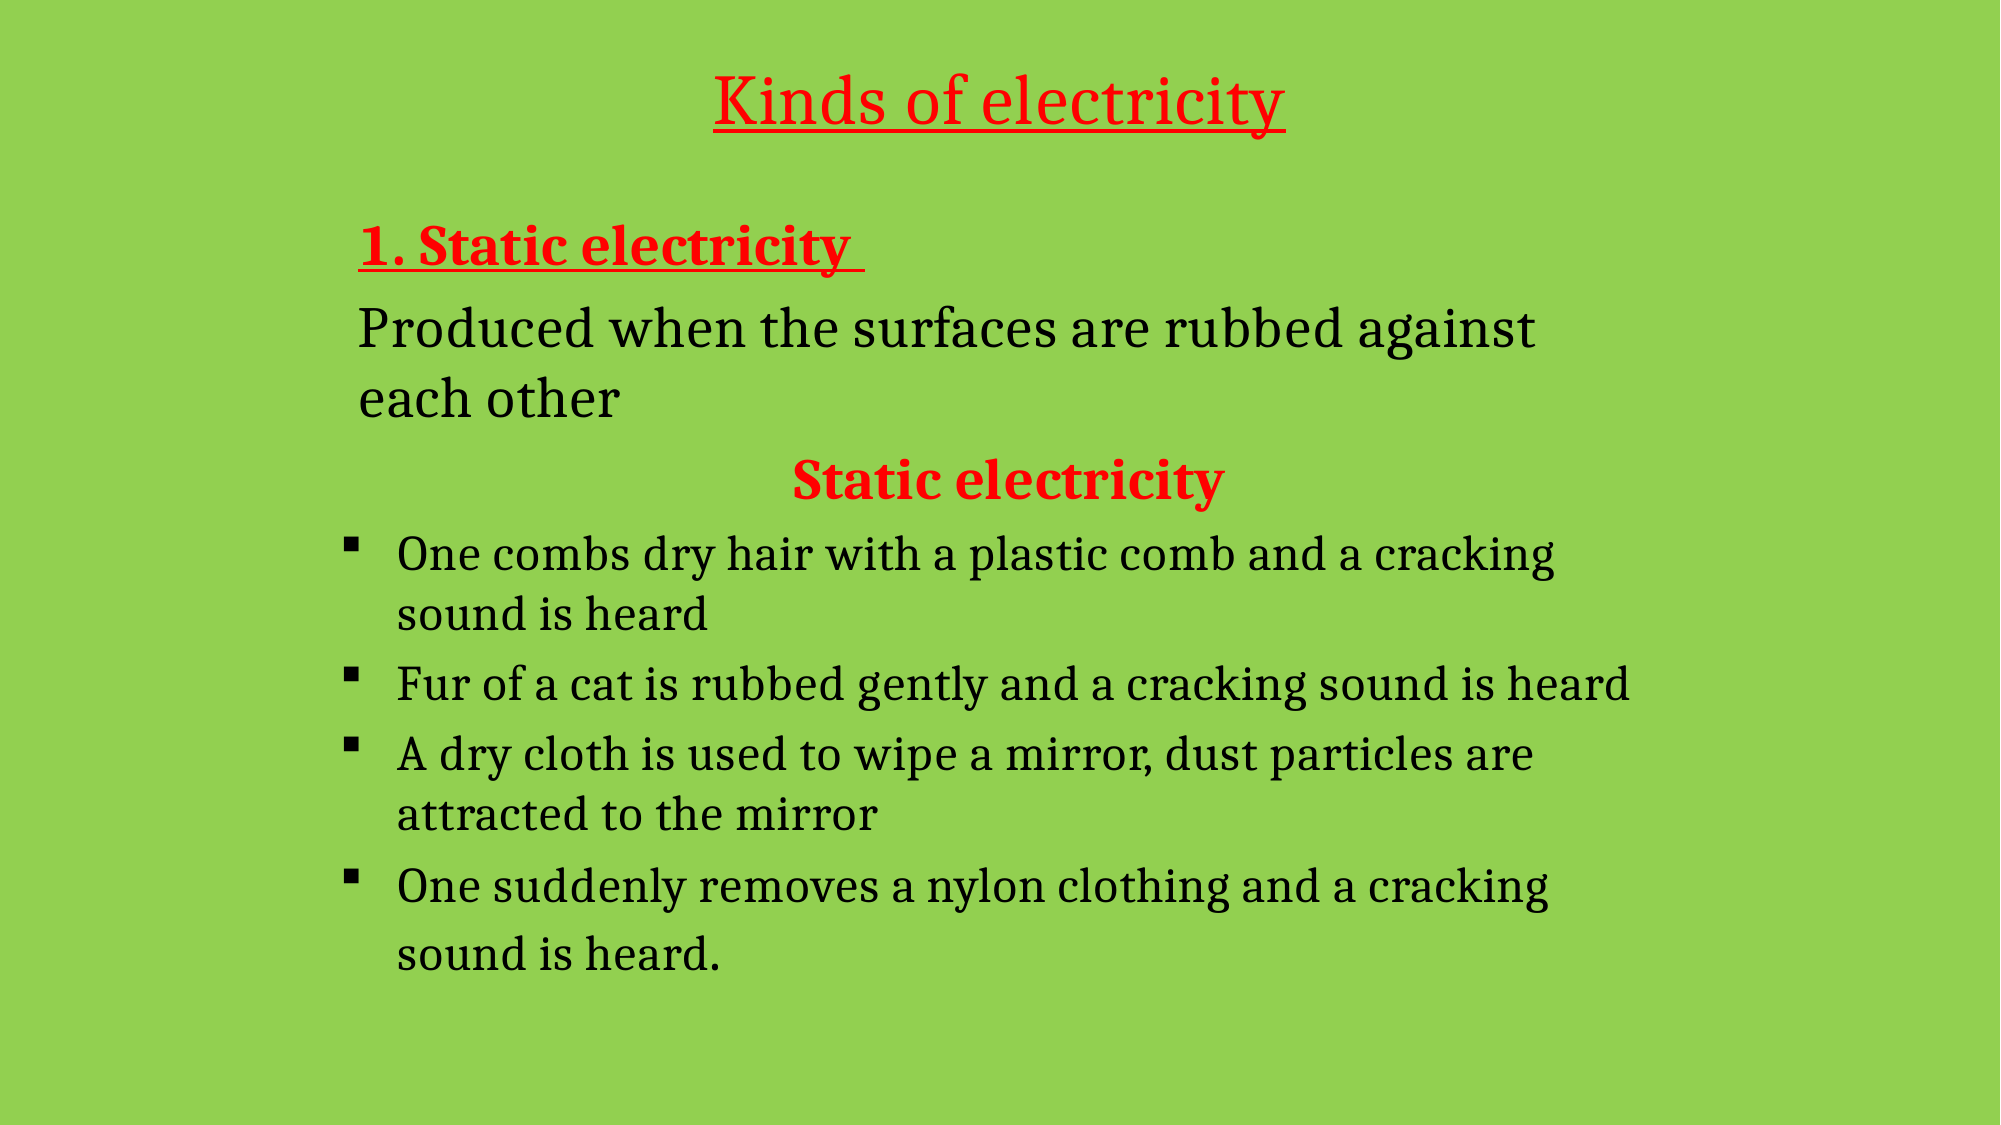

# Kinds of electricity
1. Static electricity
Produced when the surfaces are rubbed against each other
Static electricity
One combs dry hair with a plastic comb and a cracking sound is heard
Fur of a cat is rubbed gently and a cracking sound is heard
A dry cloth is used to wipe a mirror, dust particles are attracted to the mirror
One suddenly removes a nylon clothing and a cracking sound is heard.